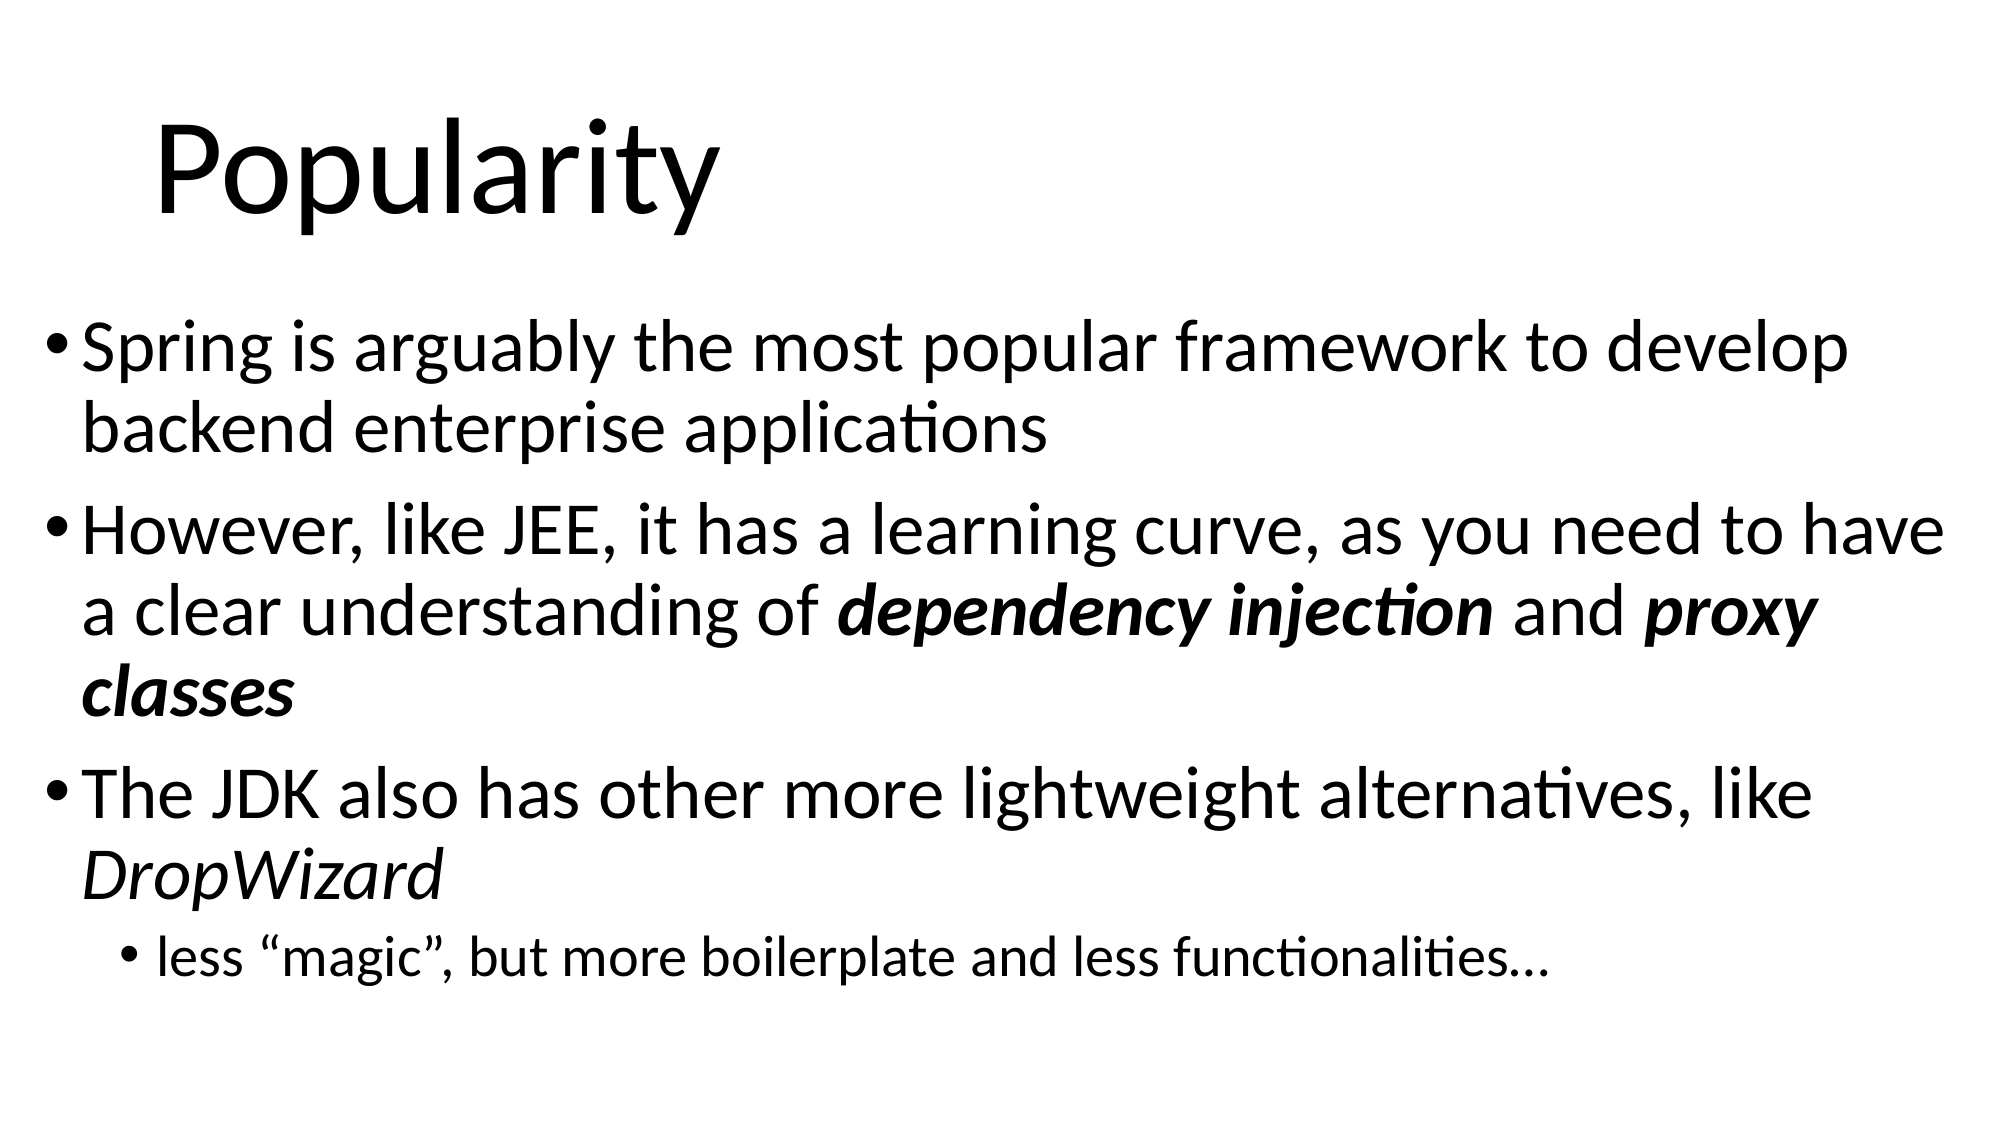

# Popularity
Spring is arguably the most popular framework to develop backend enterprise applications
However, like JEE, it has a learning curve, as you need to have a clear understanding of dependency injection and proxy classes
The JDK also has other more lightweight alternatives, like DropWizard
less “magic”, but more boilerplate and less functionalities…